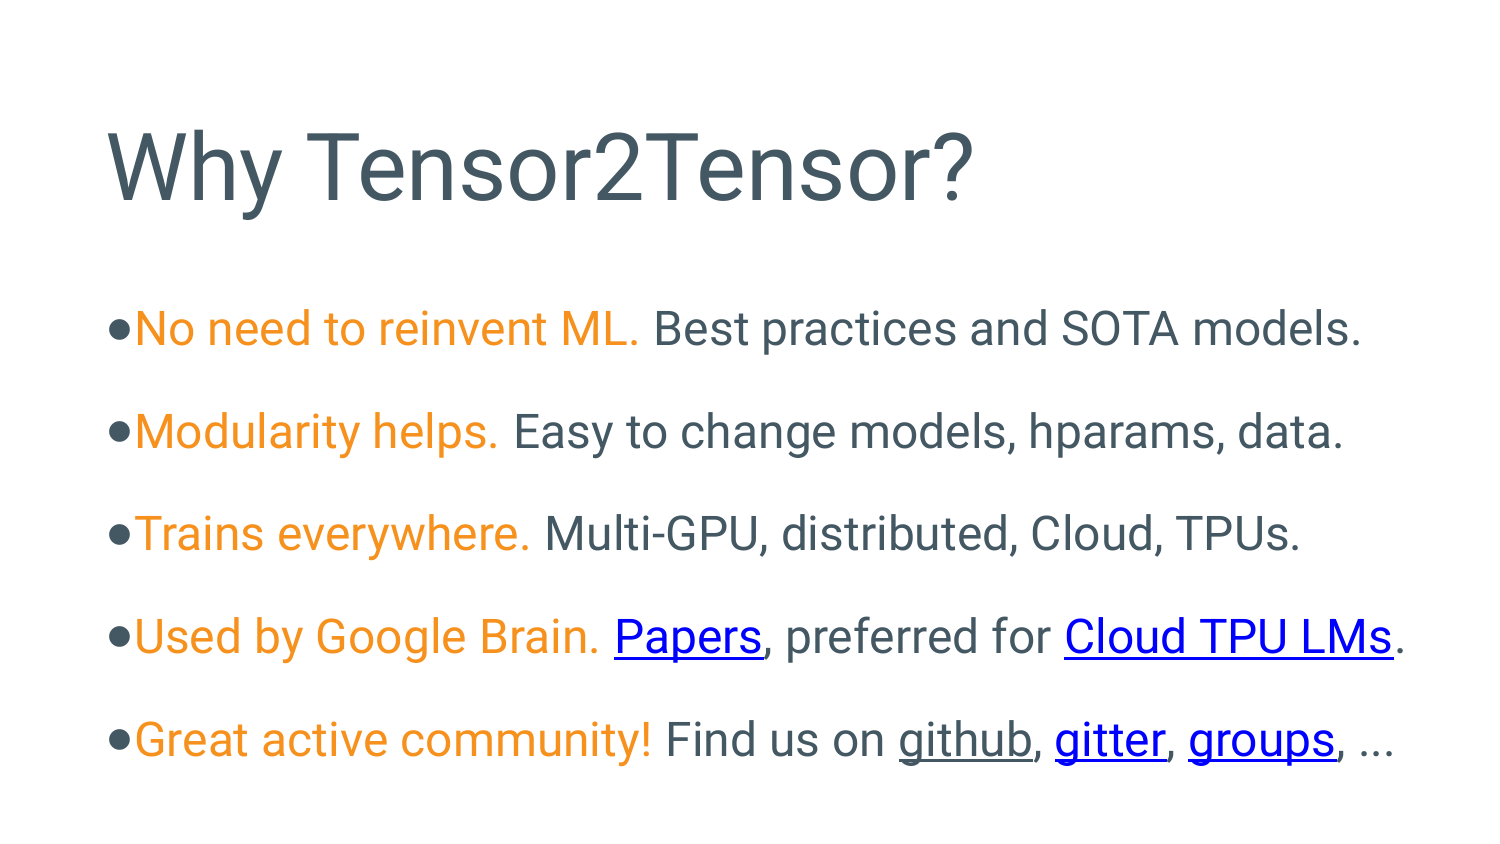

Why Tensor2Tensor?

No need to reinvent ML. Best practices and SOTA models.

Modularity helps. Easy to change models, hparams, data.

Trains everywhere. Multi-GPU, distributed, Cloud, TPUs.

Used by Google Brain. Papers, preferred for Cloud TPU LMs.

Great active community! Find us on github, gitter, groups, ...